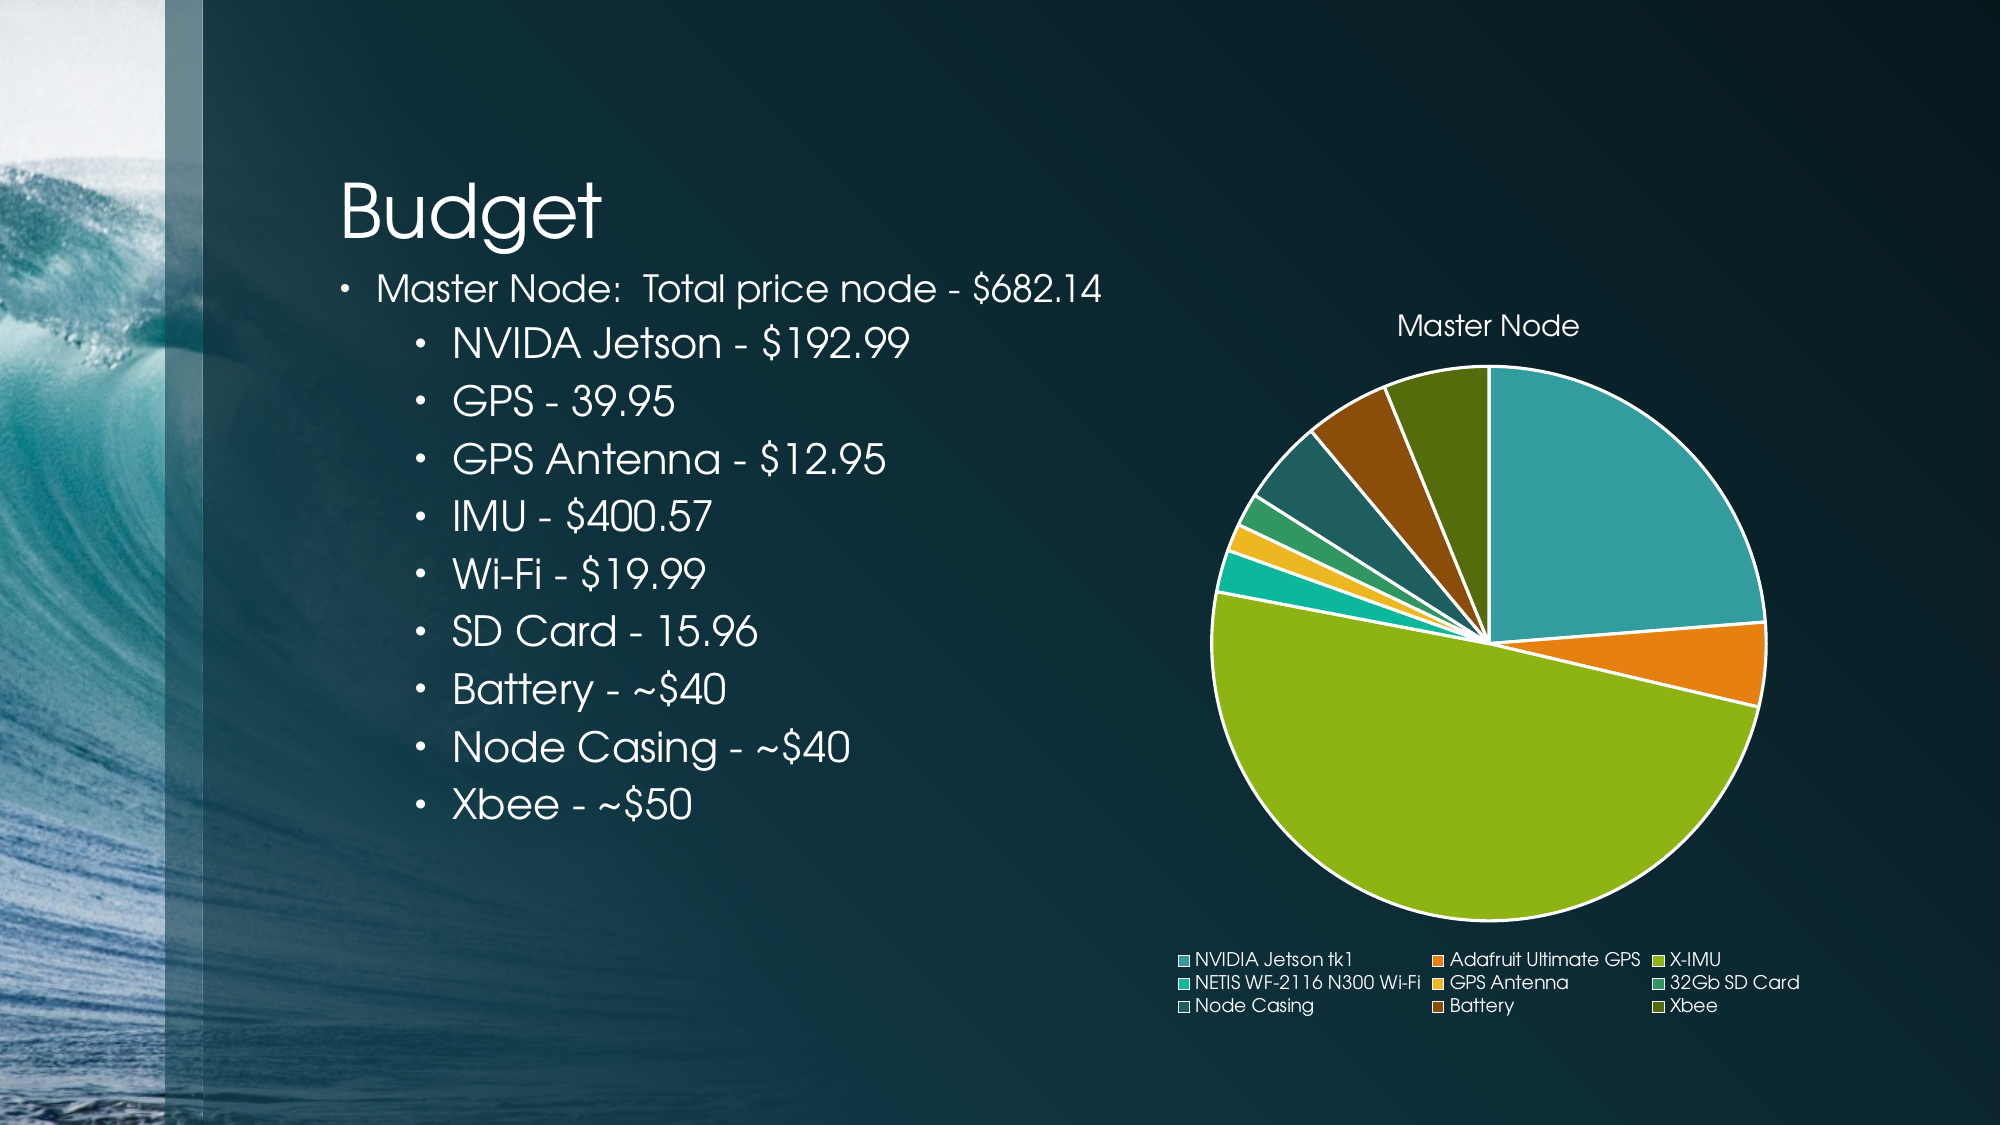

# Budget
Master Node:  Total price node - $682.14
NVIDA Jetson - $192.99
GPS - 39.95
GPS Antenna - $12.95
IMU - $400.57
Wi-Fi - $19.99
SD Card - 15.96
Battery - ~$40
Node Casing - ~$40
Xbee - ~$50

### Chart: Master Node

| Category |  |
|---|---|
| NVIDIA Jetson tk1 | 192.99 |
| Adafruit Ultimate GPS | 39.95 |
| X-IMU | 400.57 |
| NETIS WF-2116 N300 Wi-Fi | 19.99 |
| GPS Antenna | 12.95 |
| 32Gb SD Card | 15.69 |
| Node Casing | 40.0 |
| Battery | 40.0 |
| Xbee | 50.0 |